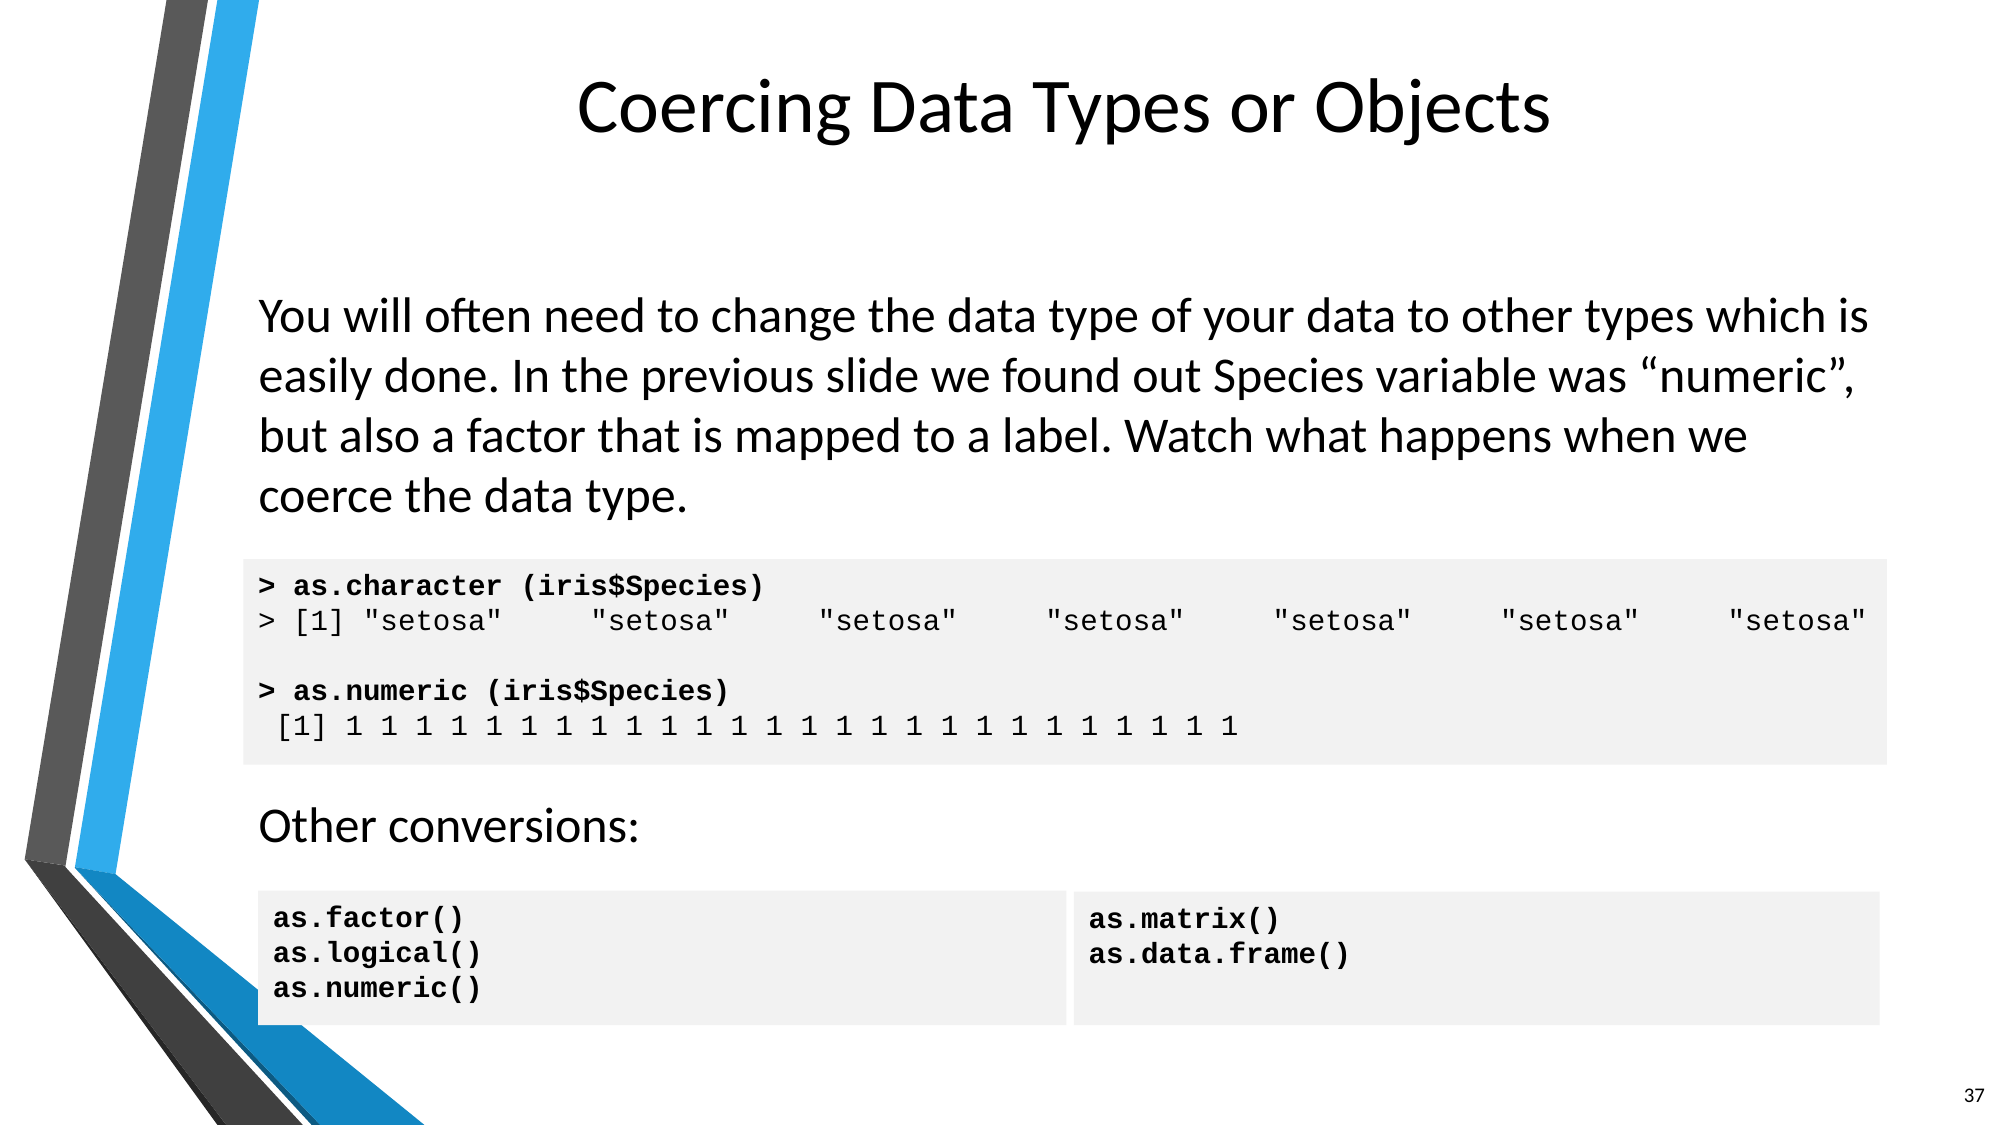

# Coercing Data Types or Objects
You will often need to change the data type of your data to other types which is easily done. In the previous slide we found out Species variable was “numeric”, but also a factor that is mapped to a label. Watch what happens when we coerce the data type.

Other conversions:

> as.character (iris$Species)
> [1] "setosa"     "setosa"     "setosa"     "setosa"     "setosa"     "setosa"     "setosa"

> as.numeric (iris$Species)
 [1] 1 1 1 1 1 1 1 1 1 1 1 1 1 1 1 1 1 1 1 1 1 1 1 1 1 1

as.factor()
as.logical()
as.numeric()

as.matrix()
as.data.frame()
37